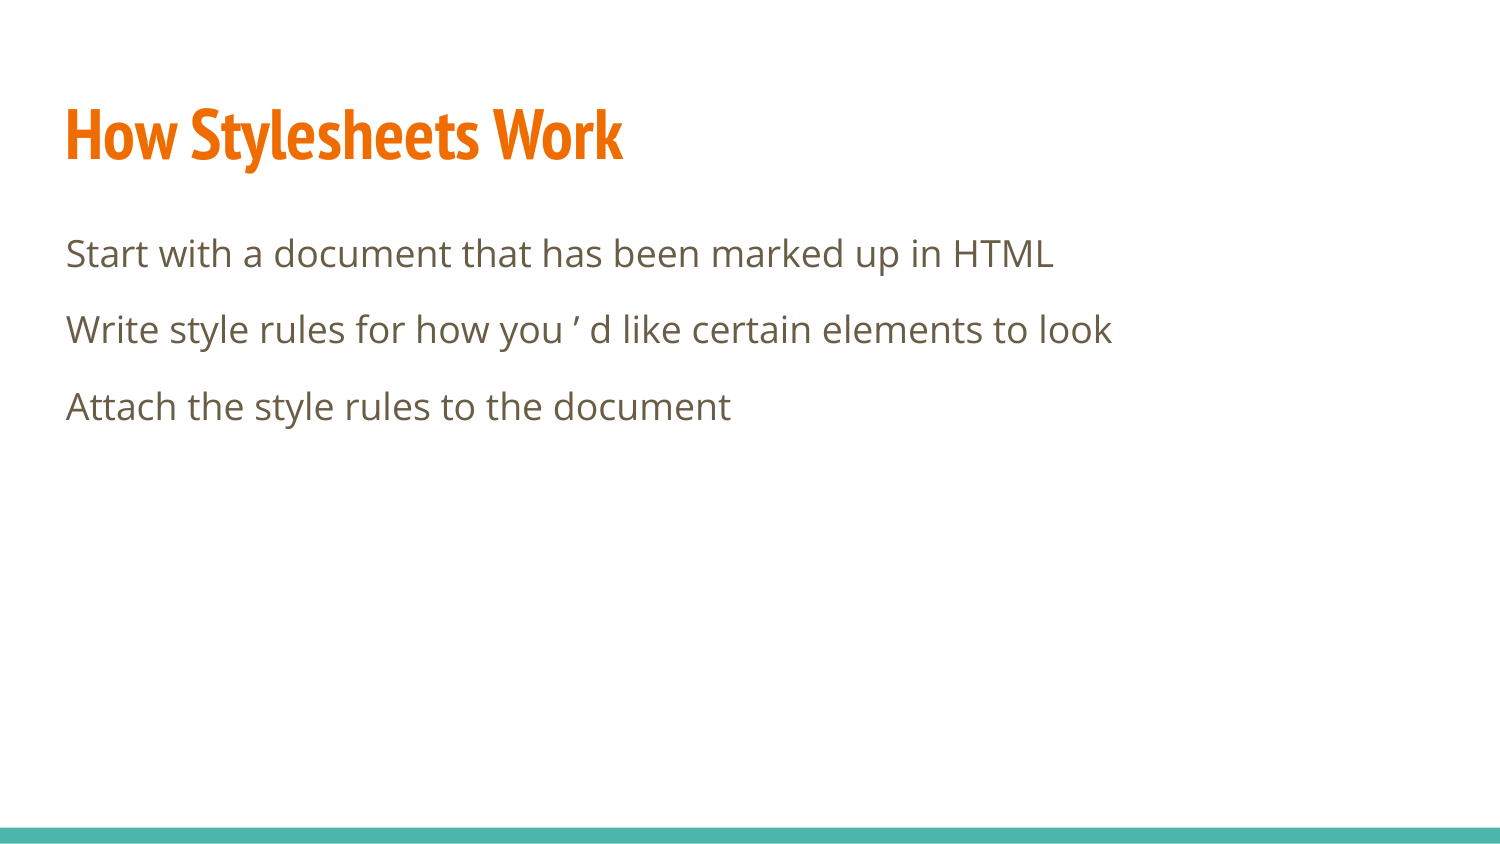

How Stylesheets Work
Start with a document that has been marked up in HTML
Write style rules for how you ’ d like certain elements to look
Attach the style rules to the document